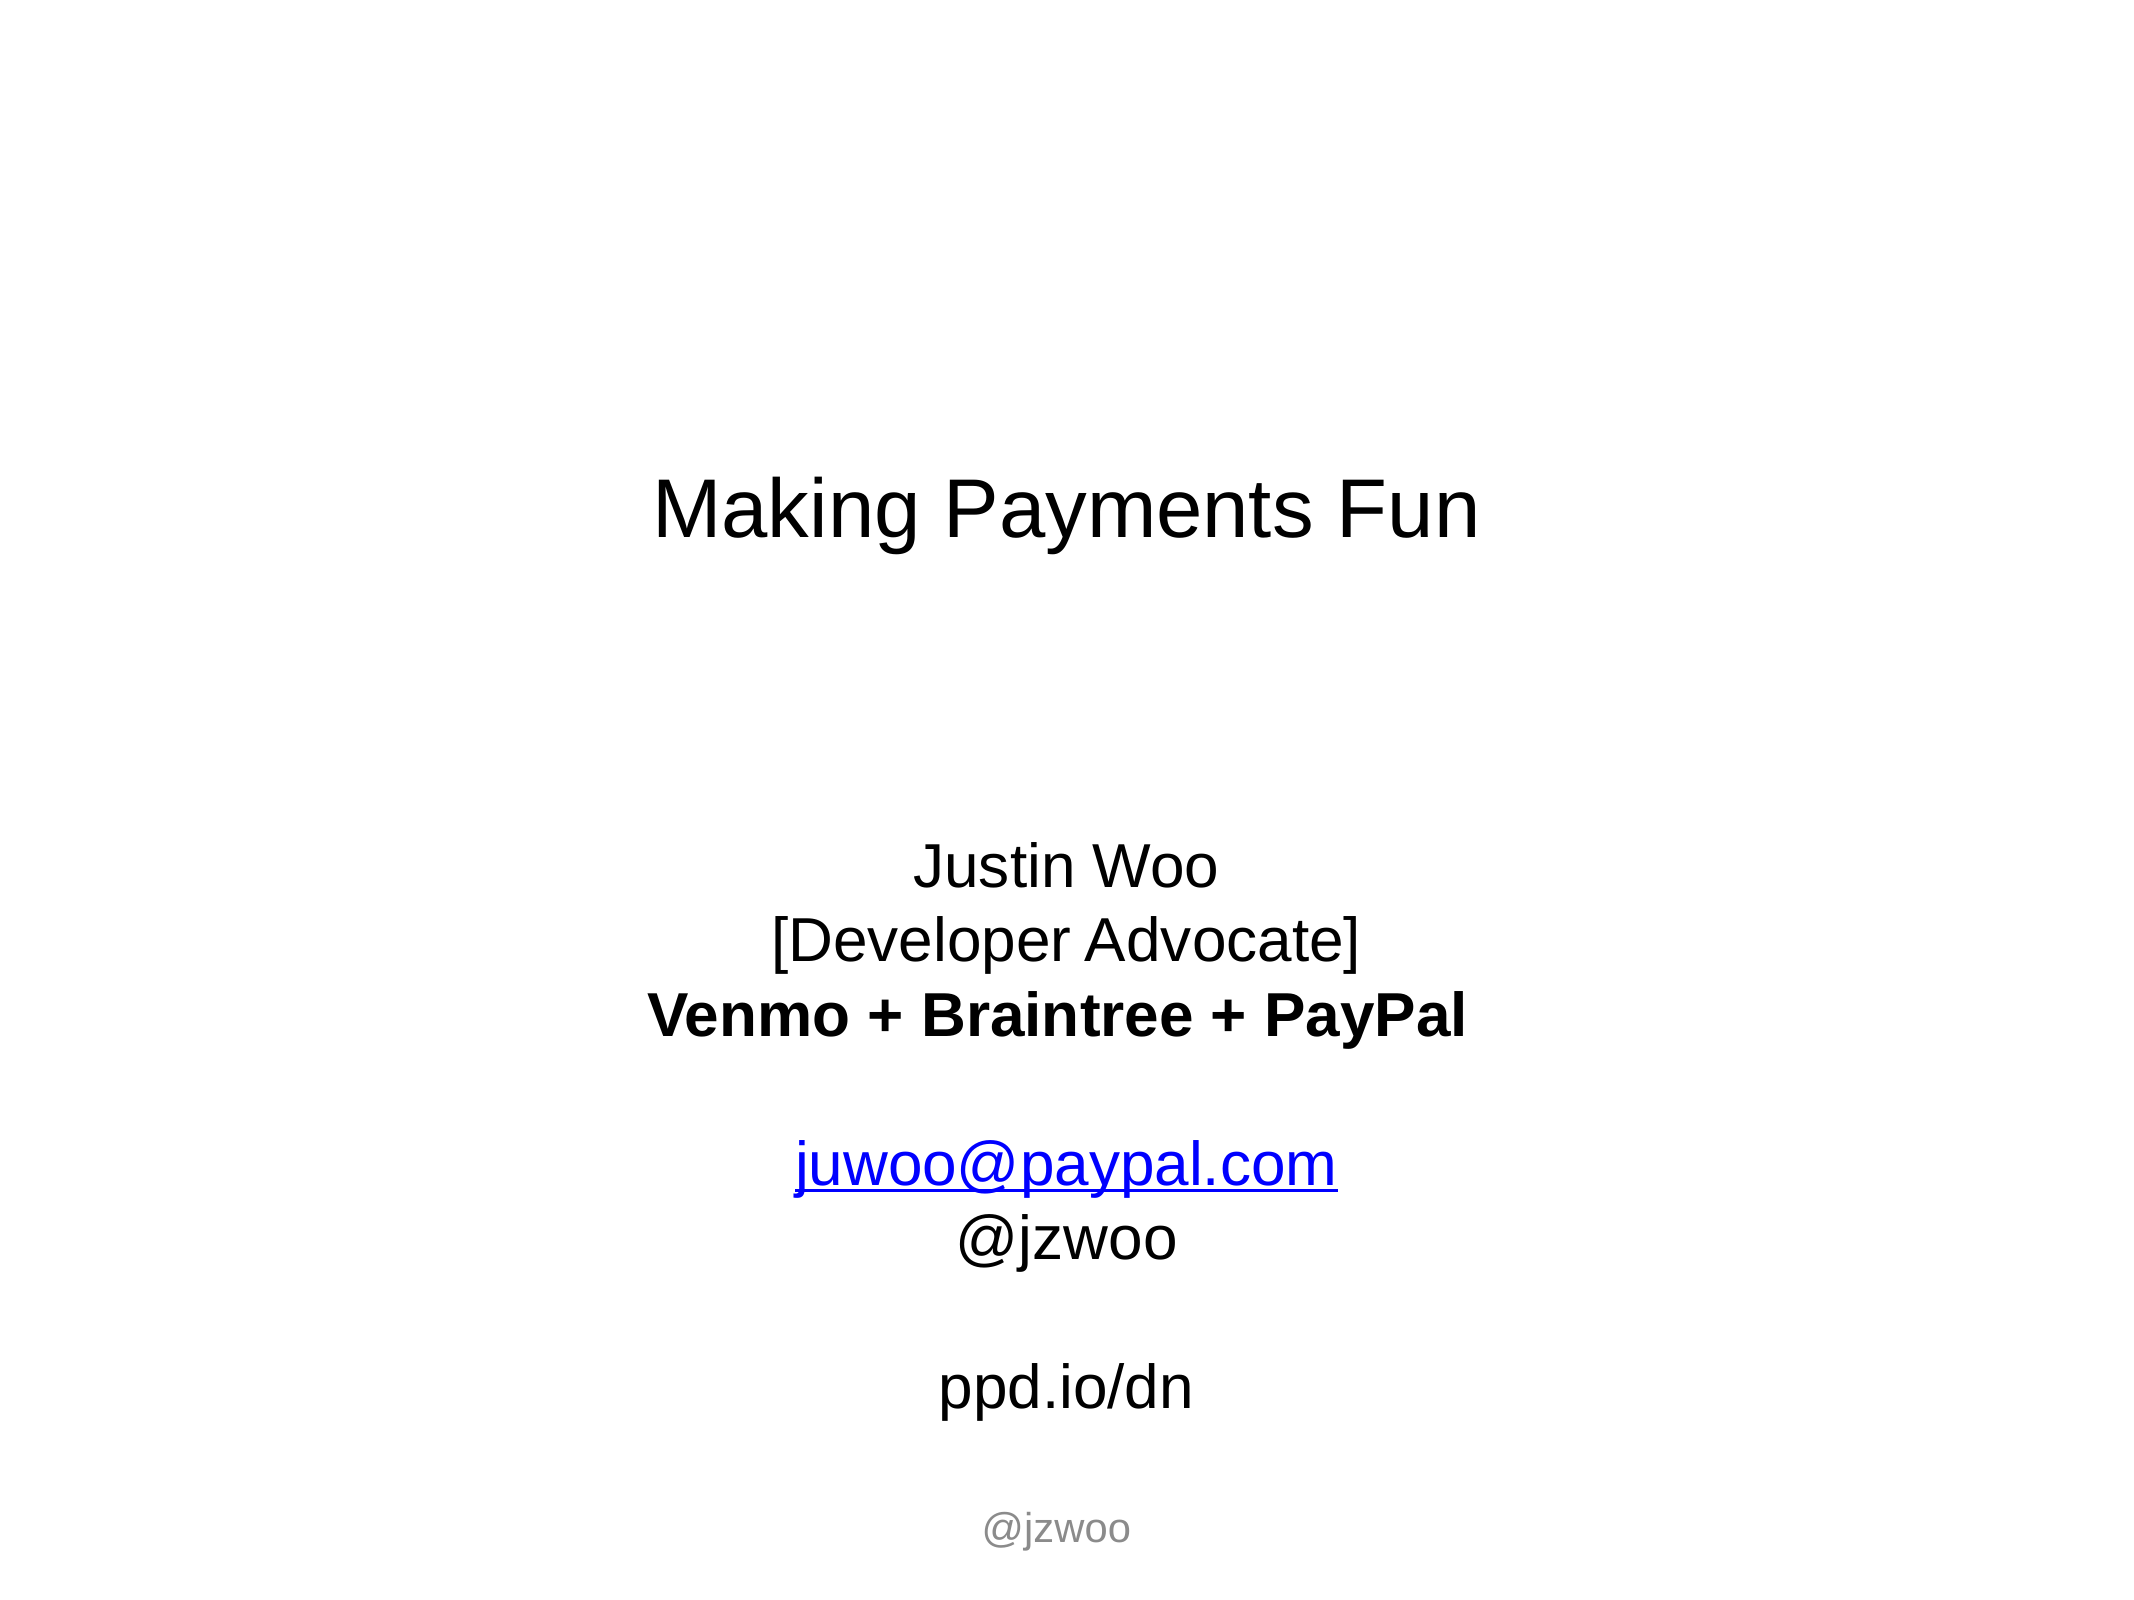

# Making Payments Fun
Justin Woo
[Developer Advocate]
Venmo + Braintree + PayPal

juwoo@paypal.com
@jzwoo

ppd.io/dn

@jzwoo